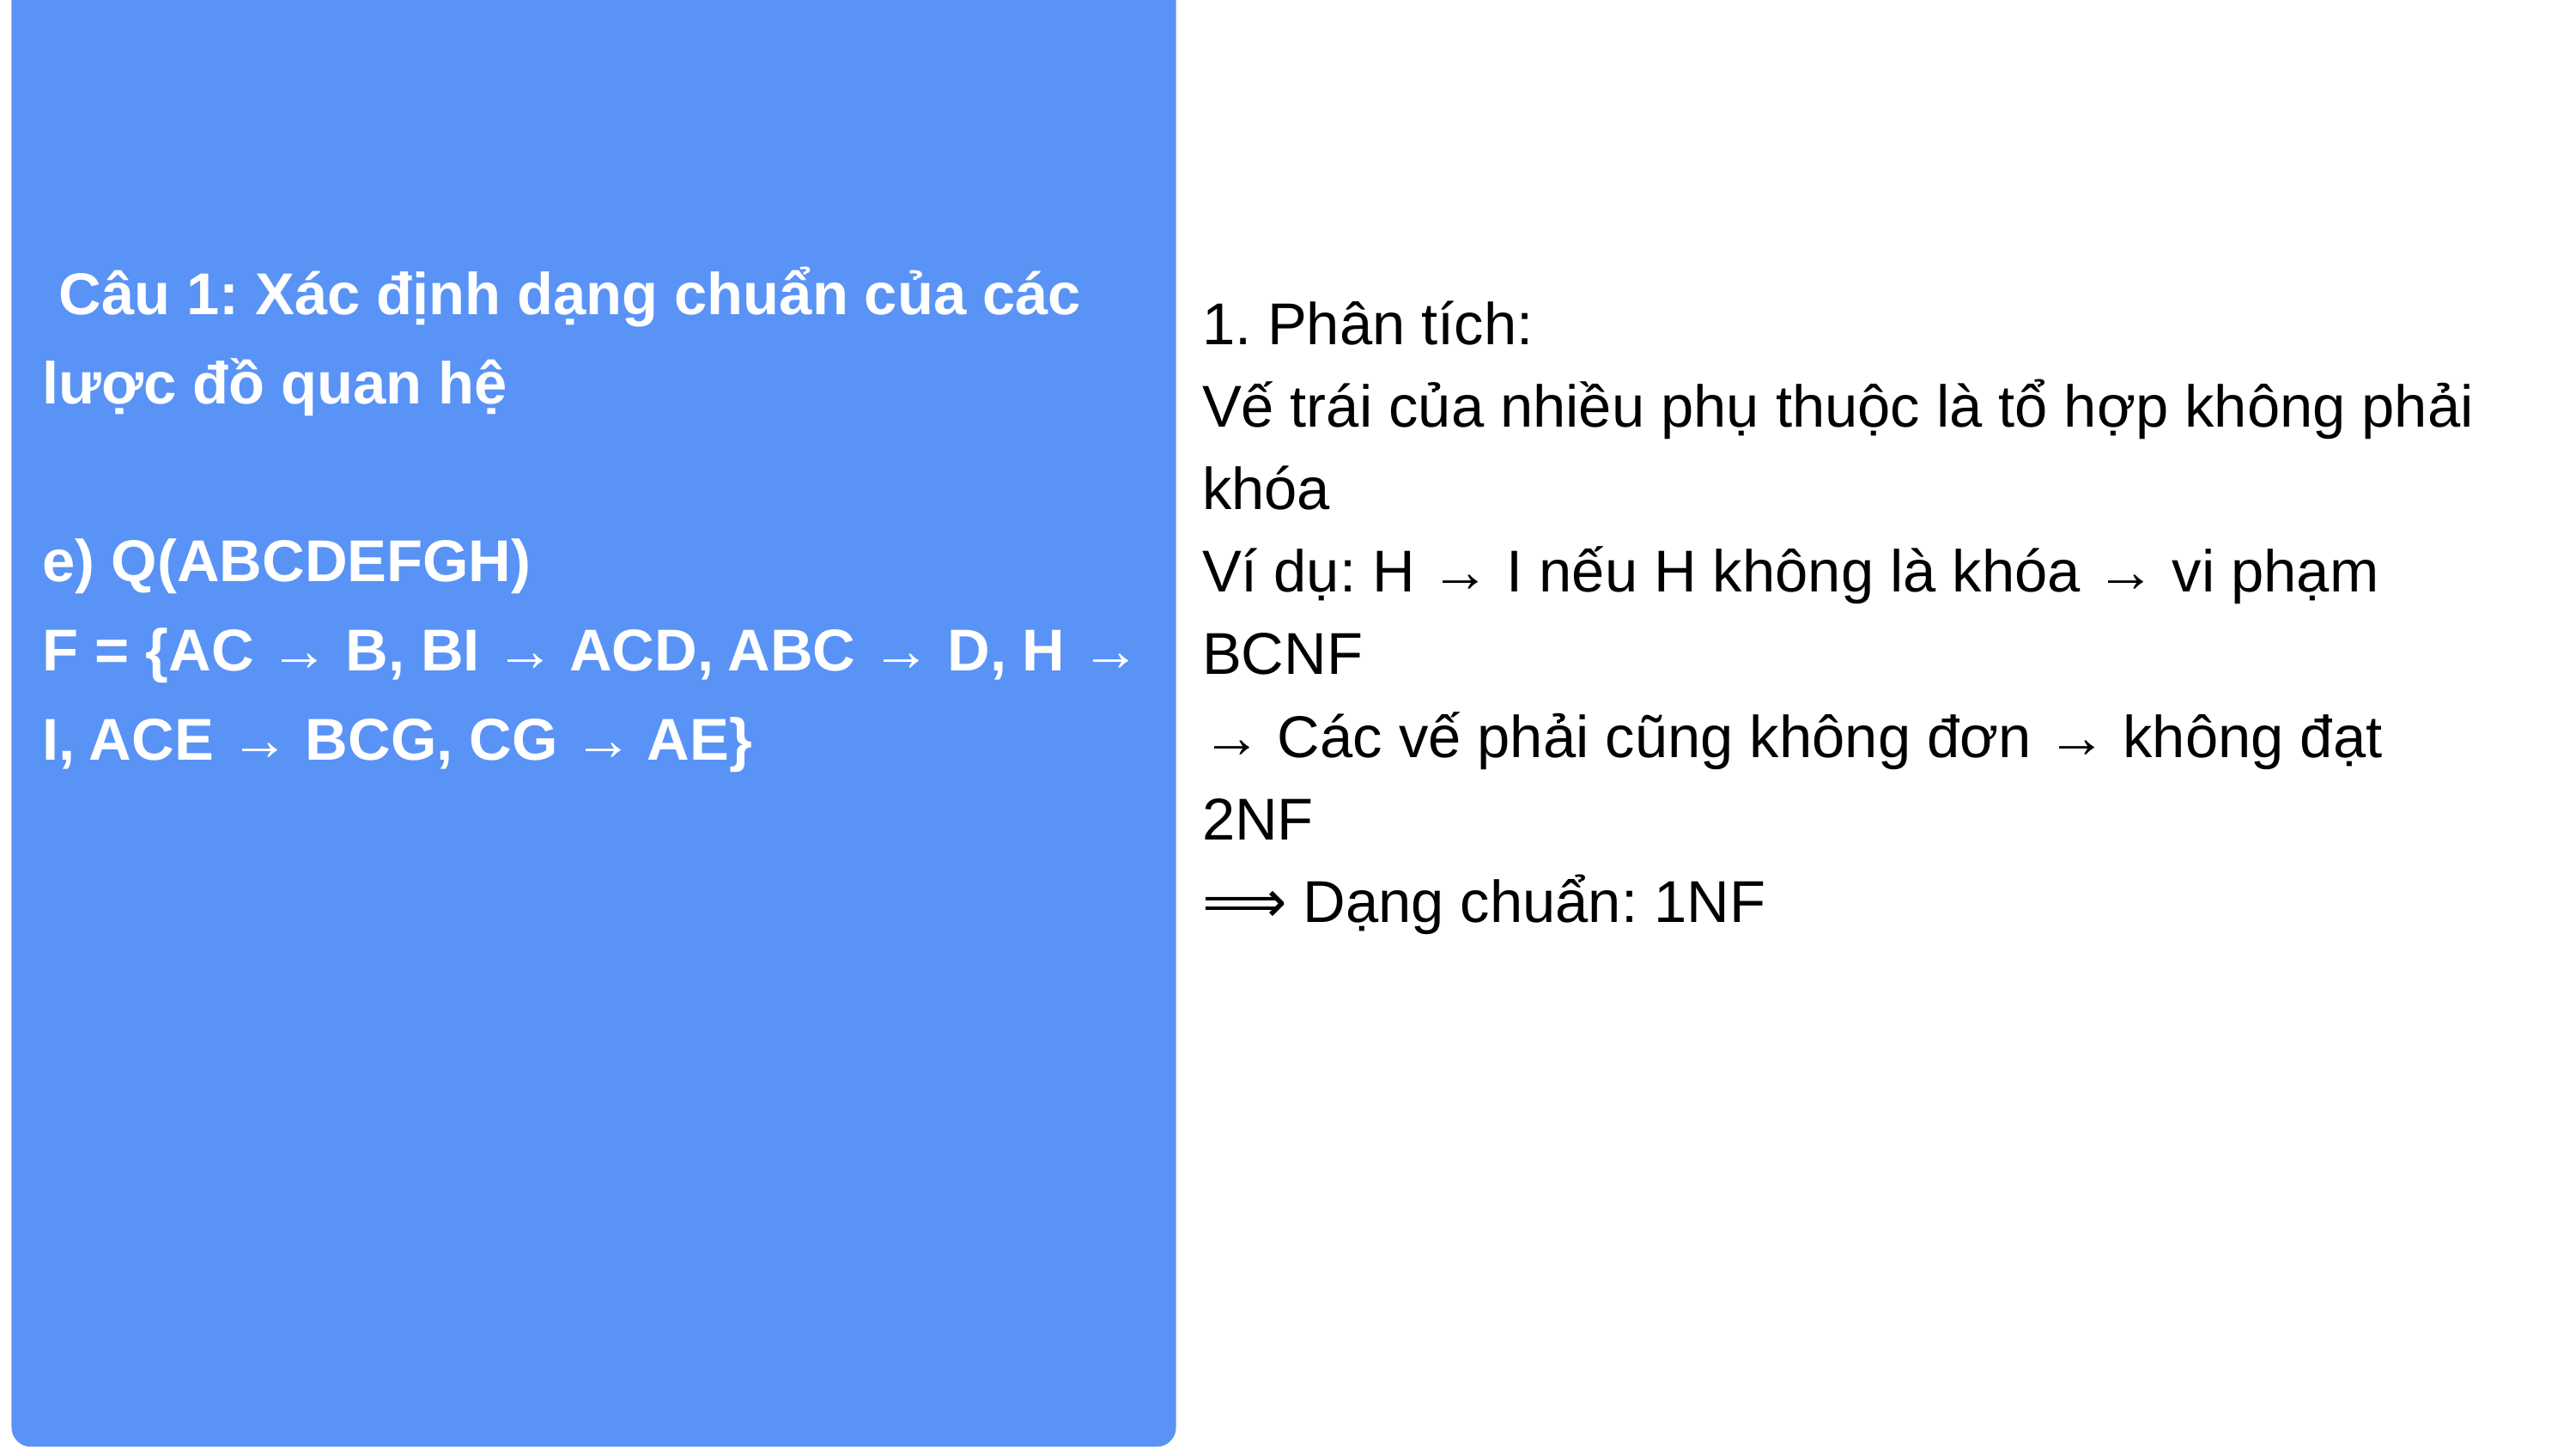

Câu 1: Xác định dạng chuẩn của các lược đồ quan hệ

e) Q(ABCDEFGH)
F = {AC → B, BI → ACD, ABC → D, H → I, ACE → BCG, CG → AE}

1. Phân tích:
Vế trái của nhiều phụ thuộc là tổ hợp không phải khóa
Ví dụ: H → I nếu H không là khóa → vi phạm BCNF
→ Các vế phải cũng không đơn → không đạt 2NF
⟹ Dạng chuẩn: 1NF